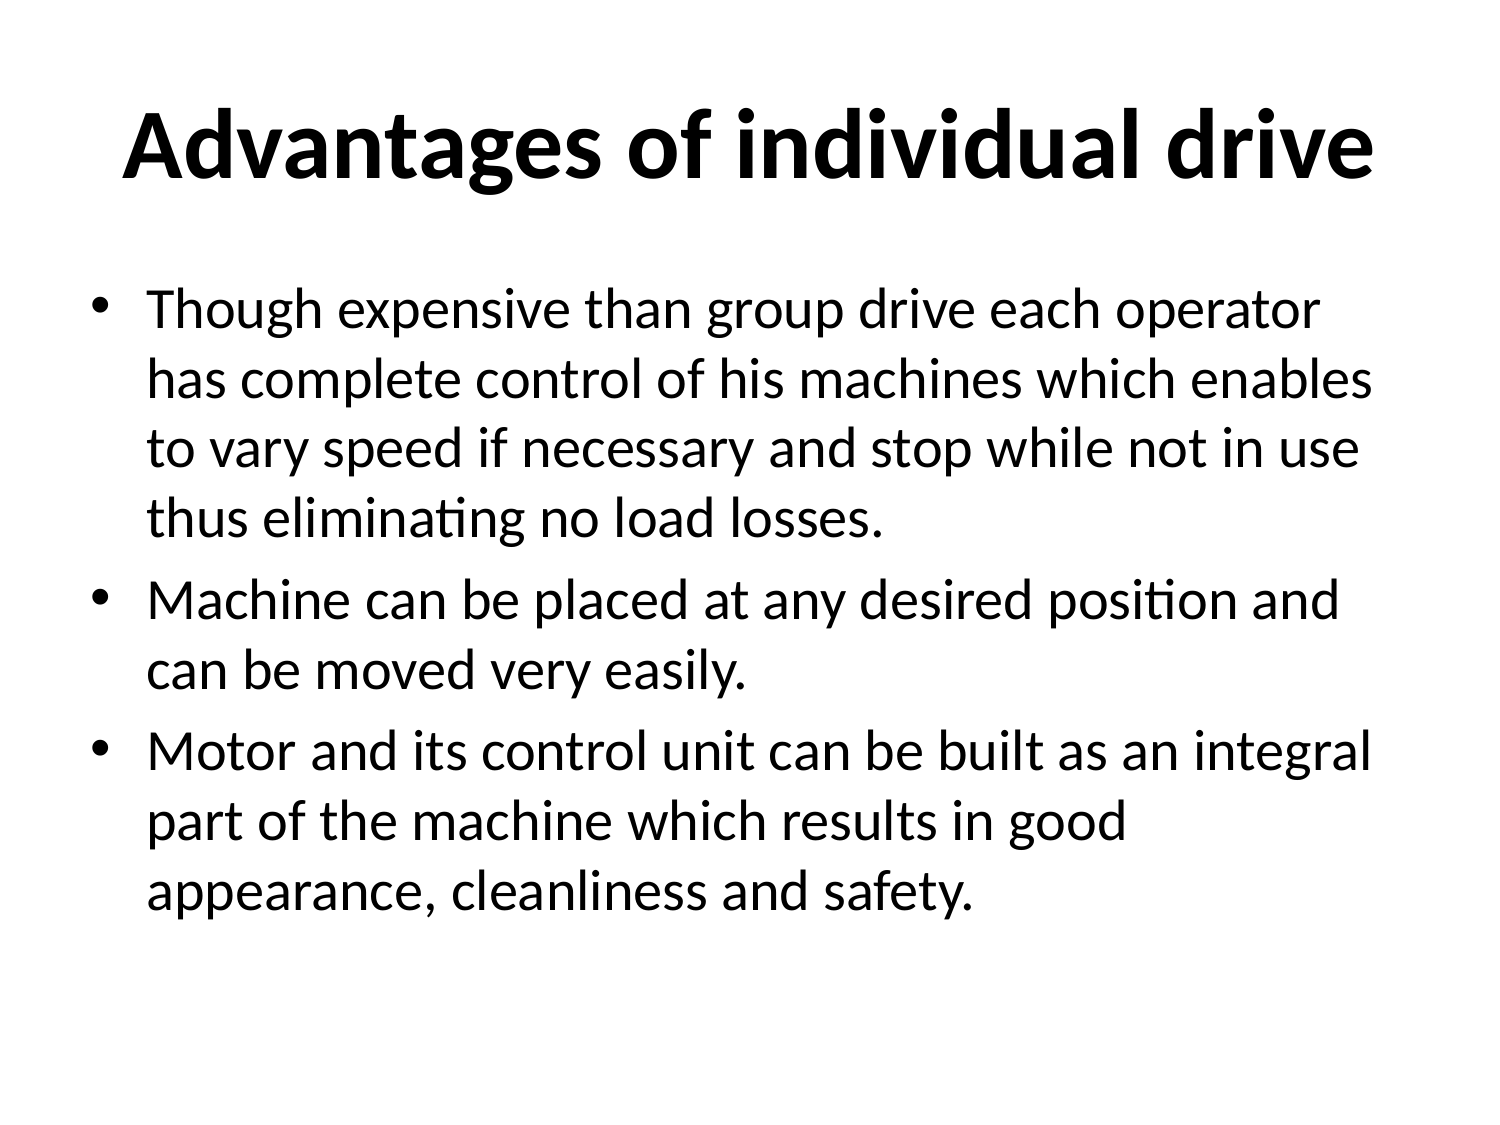

# Advantages of individual drive
Though expensive than group drive each operator has complete control of his machines which enables to vary speed if necessary and stop while not in use thus eliminating no load losses.
Machine can be placed at any desired position and can be moved very easily.
Motor and its control unit can be built as an integral part of the machine which results in good appearance, cleanliness and safety.